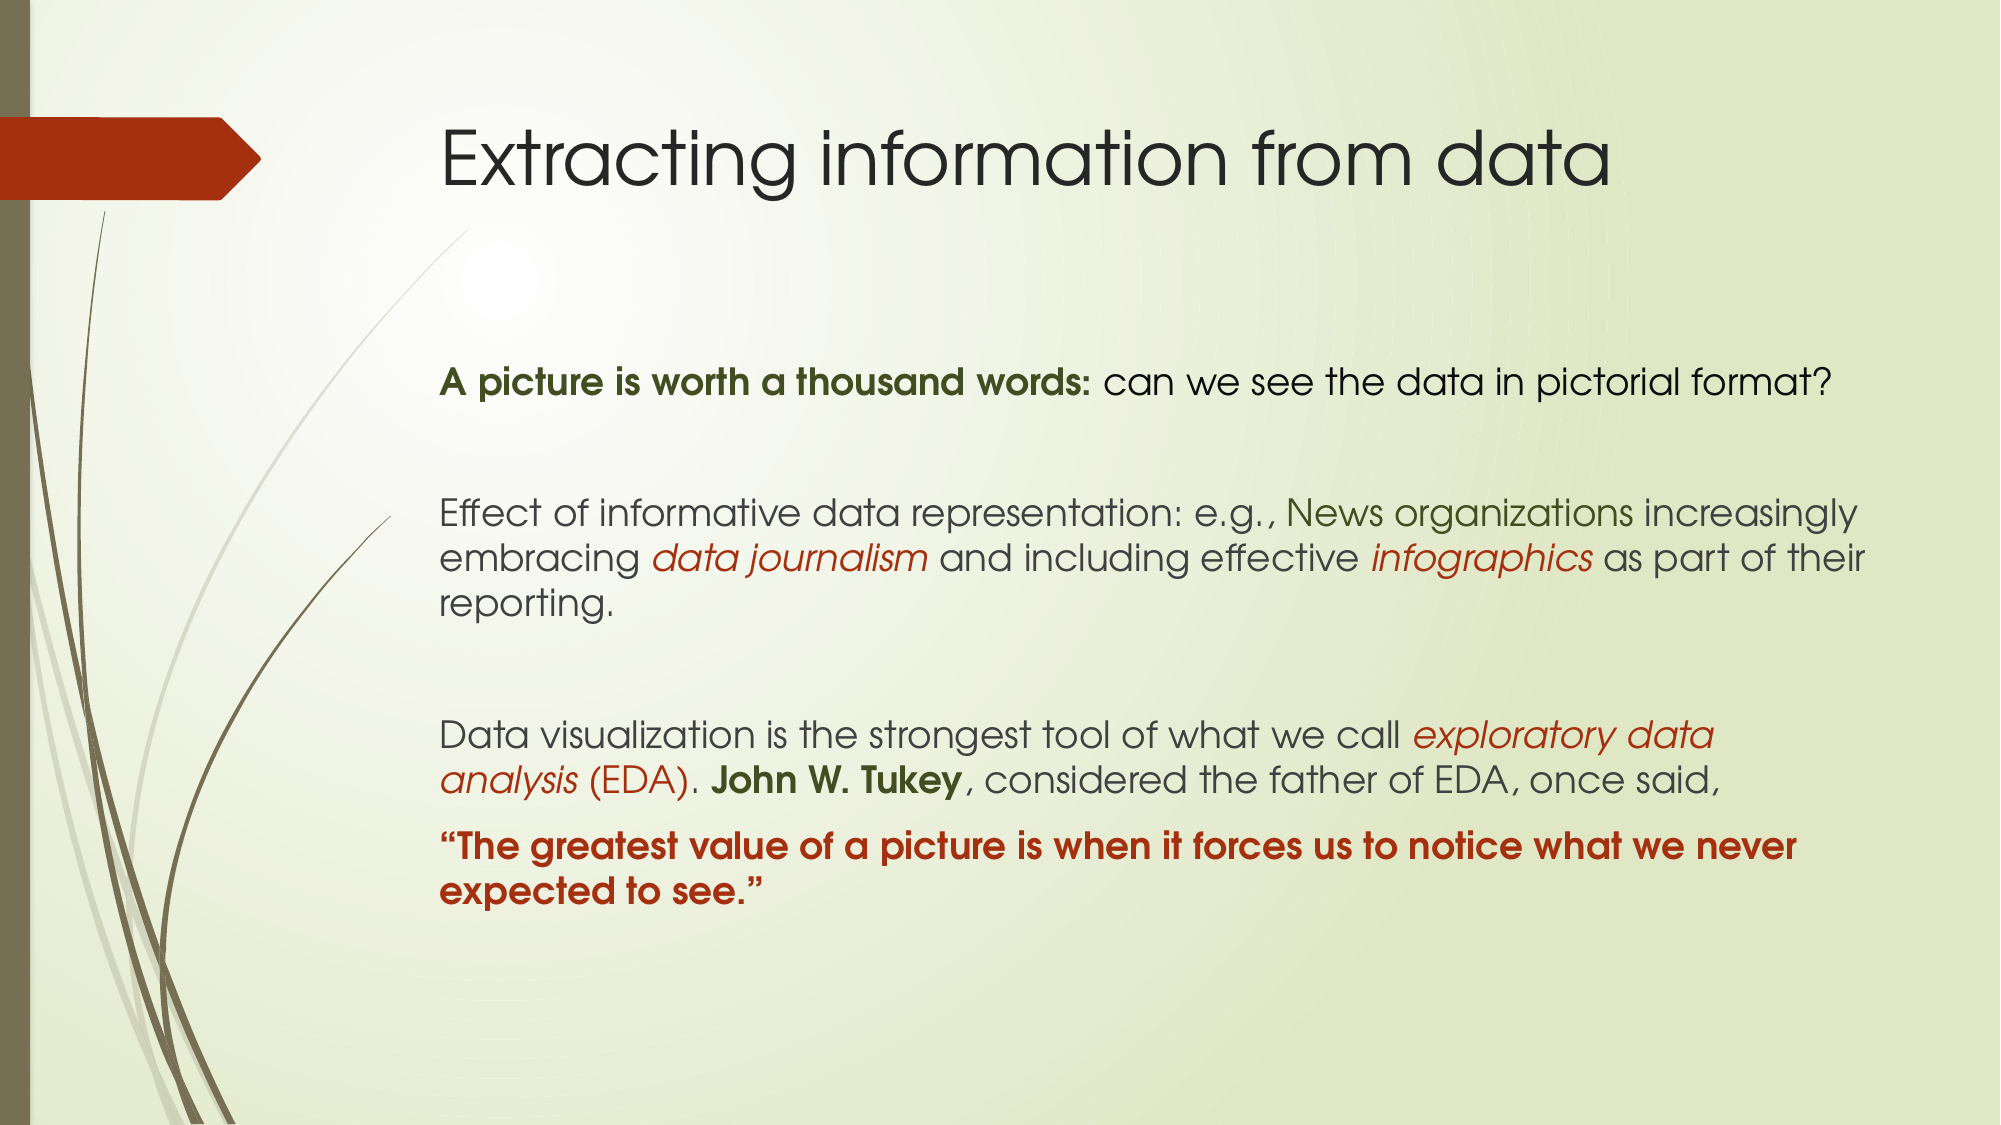

# Extracting information from data
A picture is worth a thousand words: can we see the data in pictorial format?

Effect of informative data representation: e.g., News organizations increasingly embracing data journalism and including effective infographics as part of their reporting.

Data visualization is the strongest tool of what we call exploratory data analysis (EDA). John W. Tukey, considered the father of EDA, once said,
“The greatest value of a picture is when it forces us to notice what we never expected to see.”